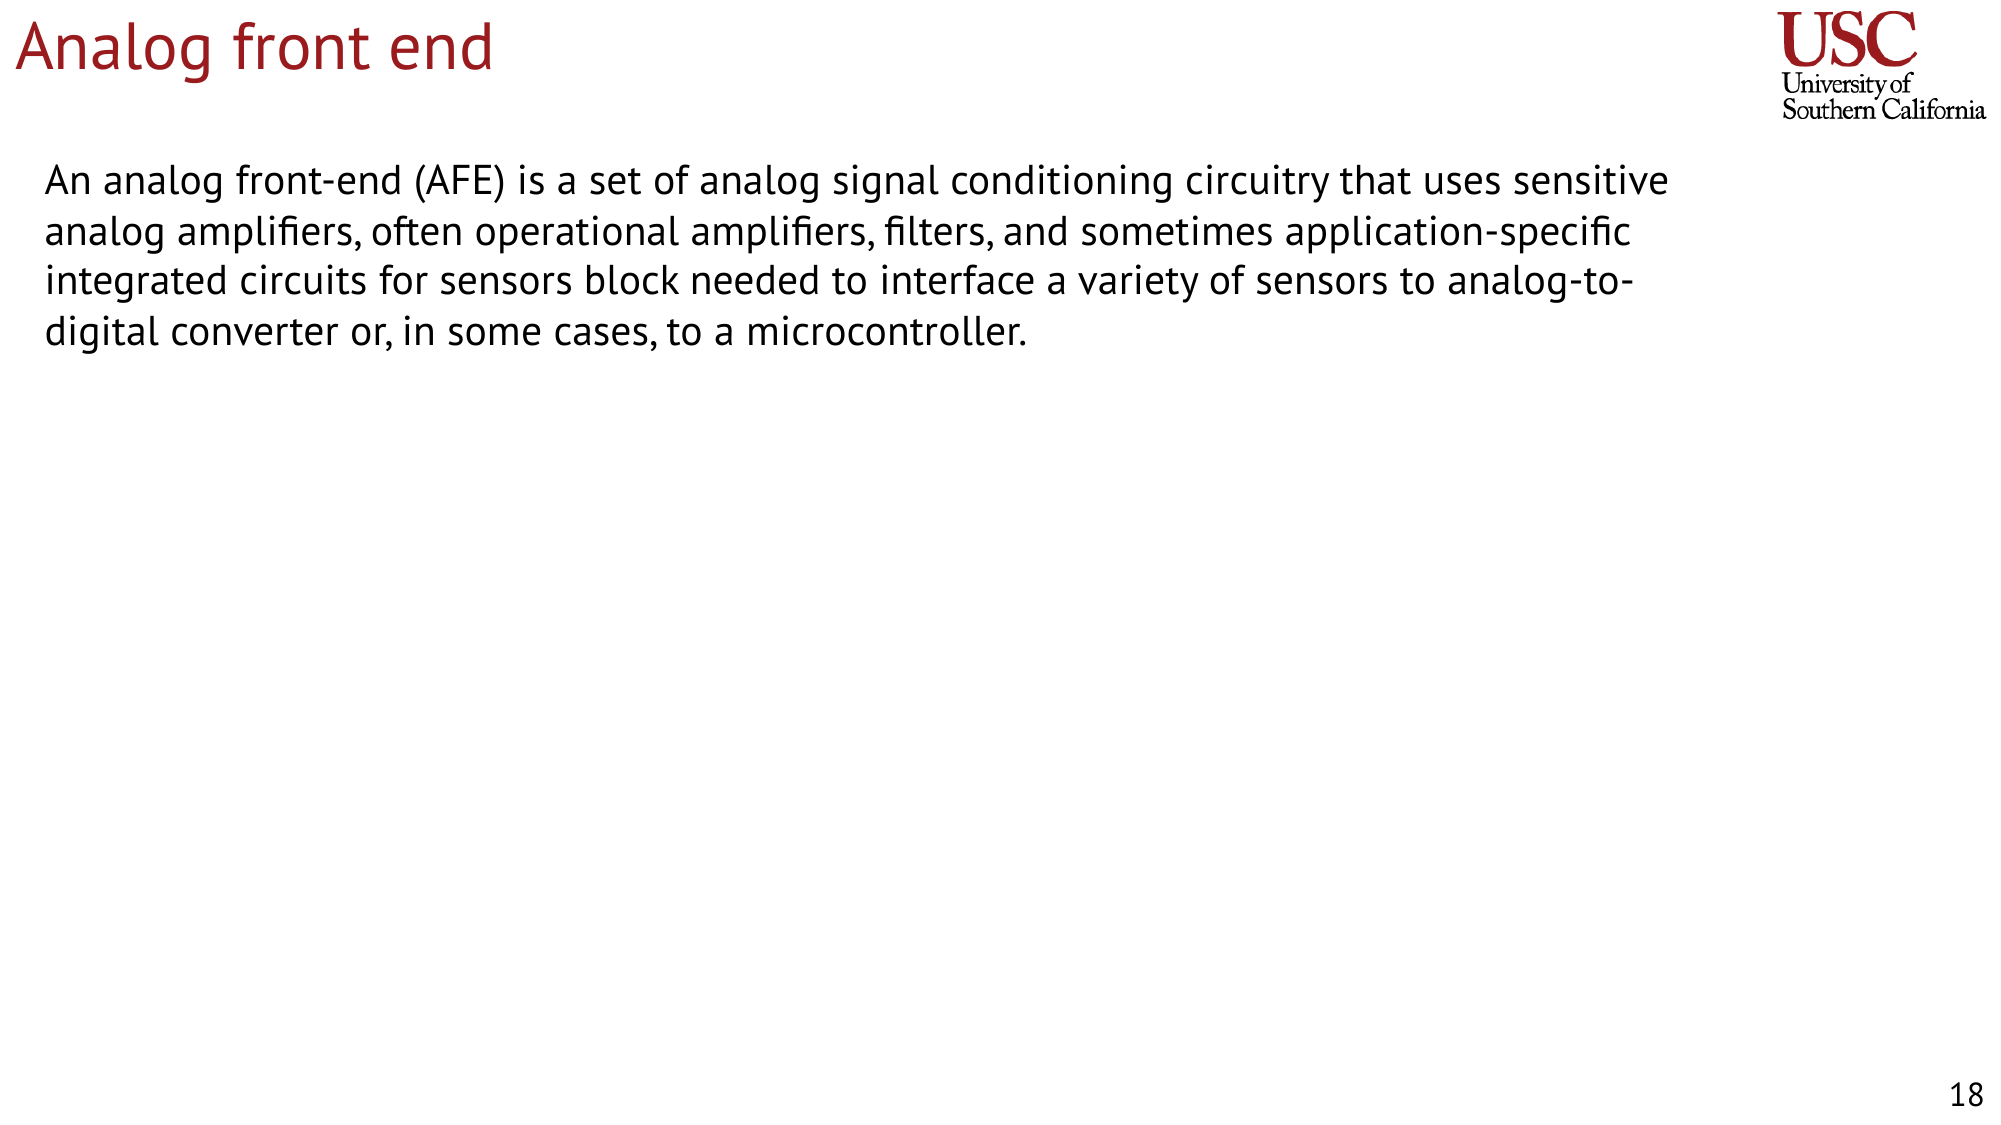

# Analog front end
An analog front-end (AFE) is a set of analog signal conditioning circuitry that uses sensitive analog amplifiers, often operational amplifiers, filters, and sometimes application-specific integrated circuits for sensors block needed to interface a variety of sensors to analog-to-digital converter or, in some cases, to a microcontroller.
18